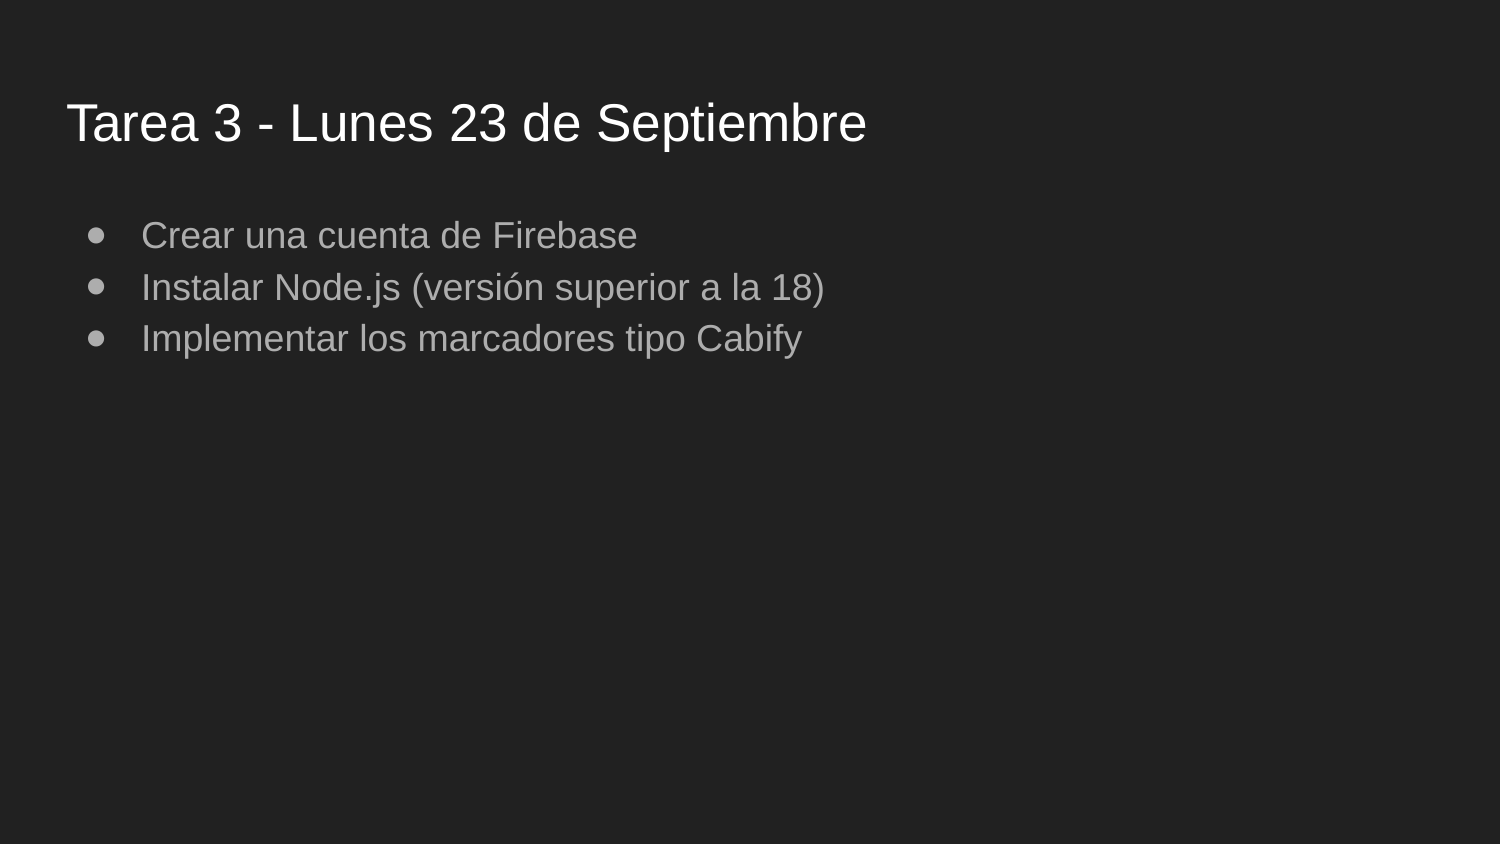

# Tarea 3 - Lunes 23 de Septiembre
Crear una cuenta de Firebase
Instalar Node.js (versión superior a la 18)
Implementar los marcadores tipo Cabify